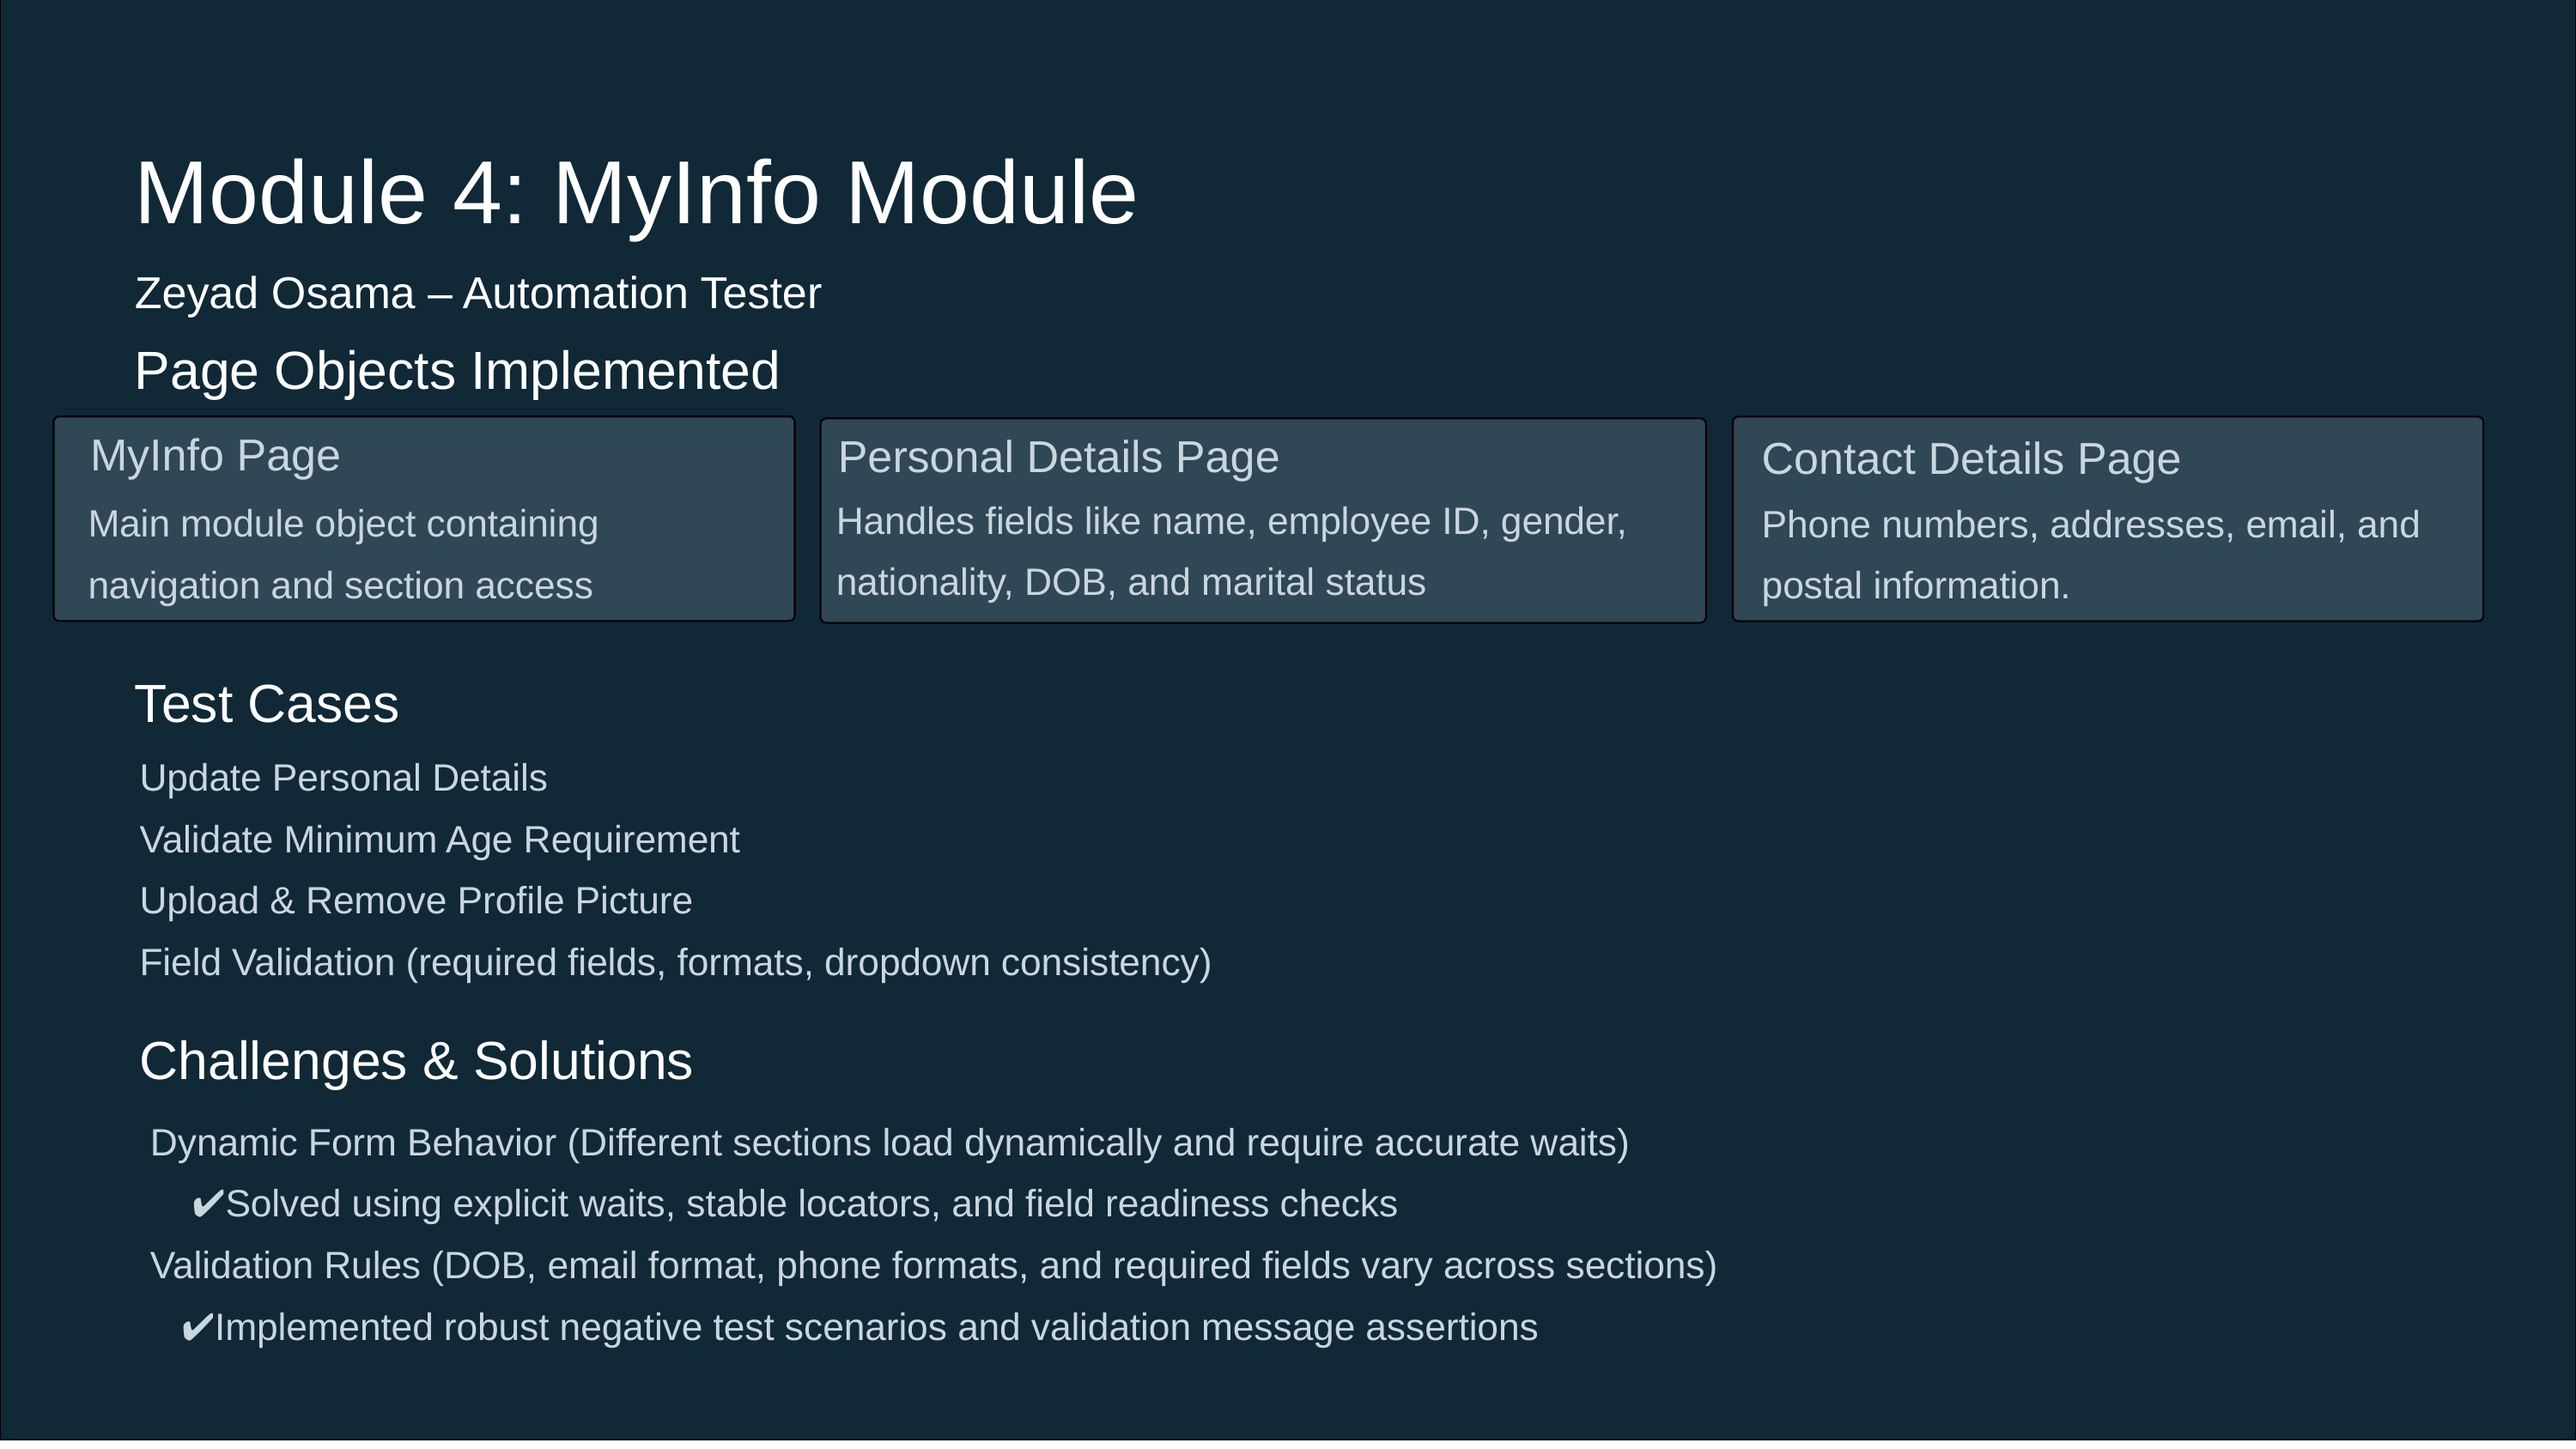

Module 4: MyInfo Module
Zeyad Osama – Automation Tester
Page Objects Implemented

MyInfo Page
Main module object containing navigation and section access

Contact Details Page
Phone numbers, addresses, email, and postal information.

Personal Details Page
Handles fields like name, employee ID, gender, nationality, DOB, and marital status
Test Cases
Update Personal Details
Validate Minimum Age Requirement
Upload & Remove Profile Picture
Field Validation (required fields, formats, dropdown consistency)
Challenges & Solutions
Dynamic Form Behavior (Different sections load dynamically and require accurate waits)
    ✔Solved using explicit waits, stable locators, and field readiness checks
Validation Rules (DOB, email format, phone formats, and required fields vary across sections)
   ✔Implemented robust negative test scenarios and validation message assertions